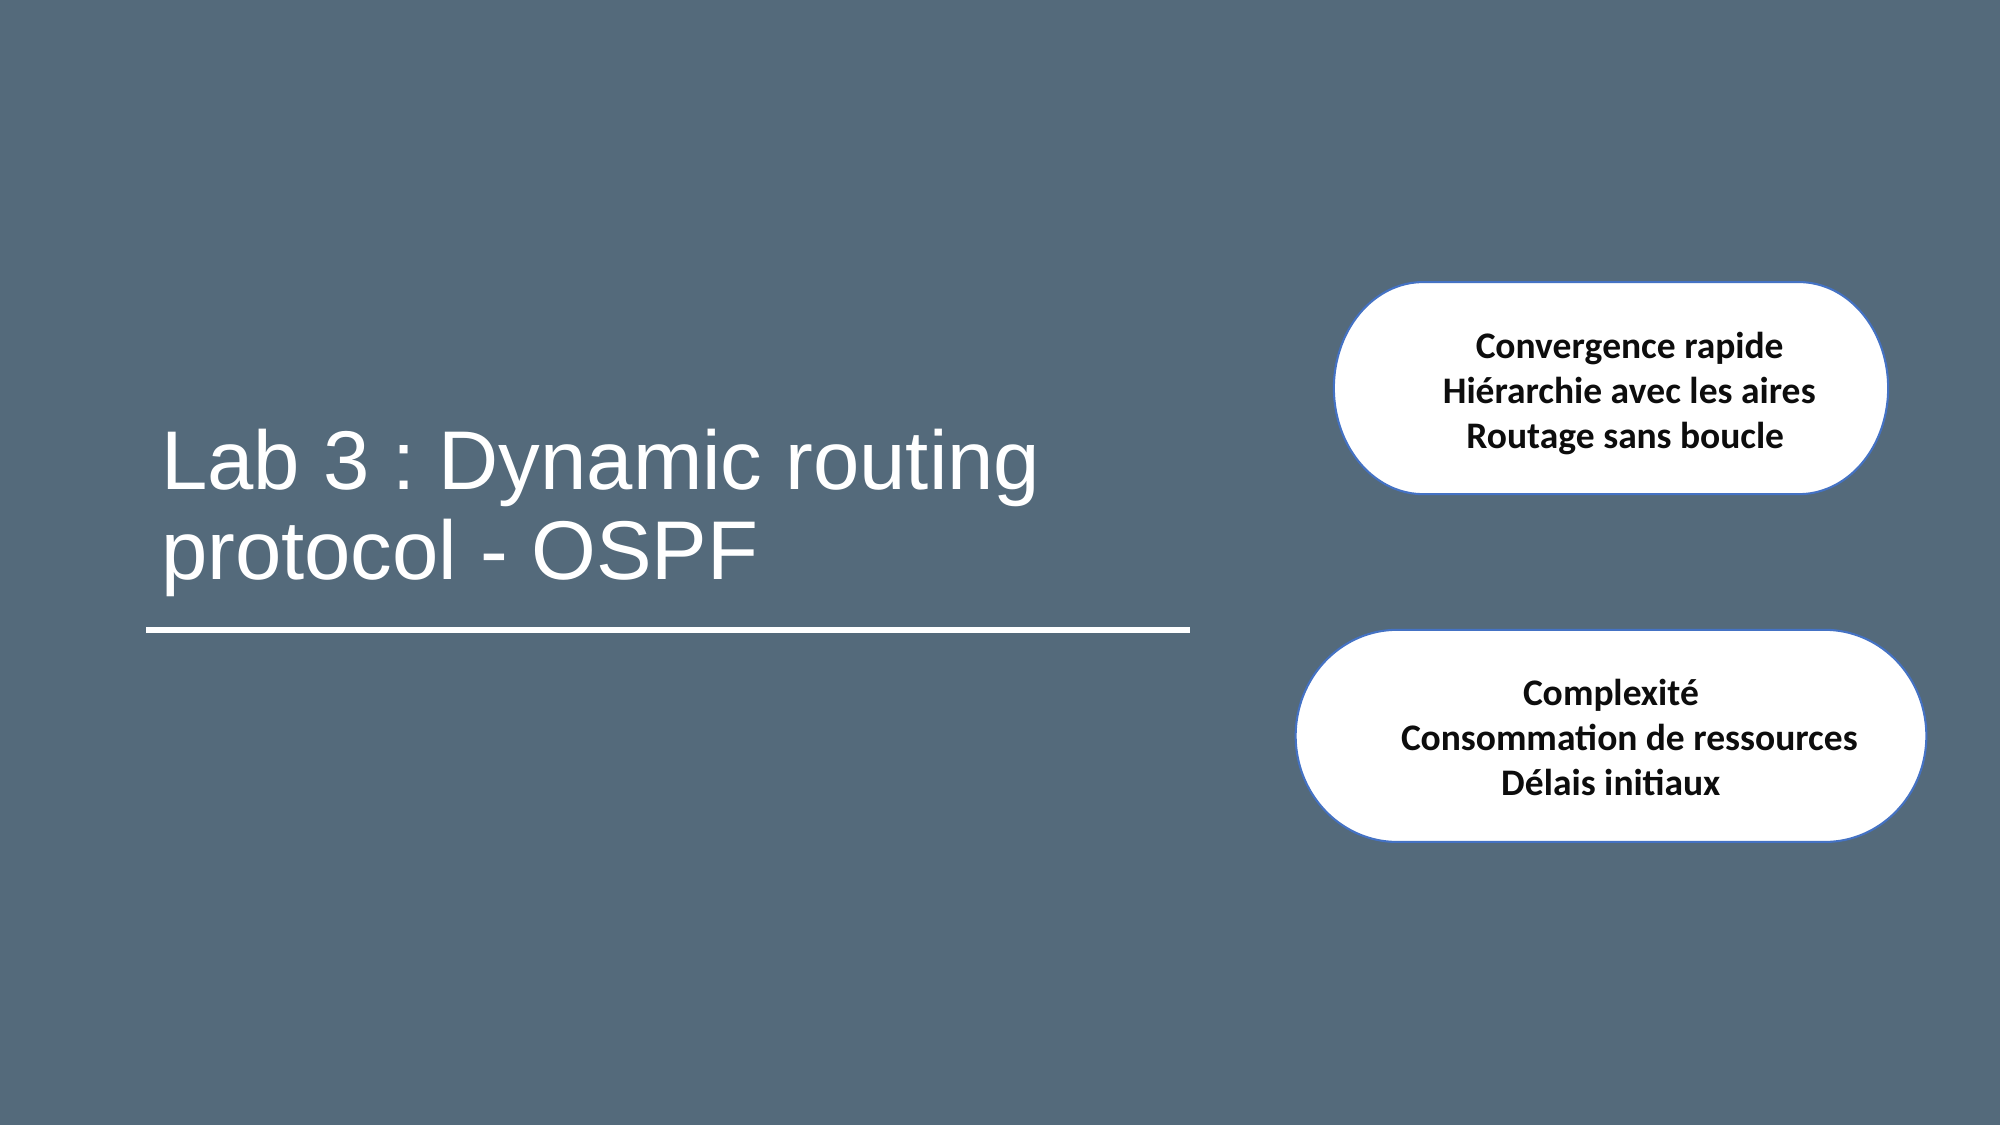

Convergence rapide
 Hiérarchie avec les aires
 Routage sans boucle
# Lab 3 : Dynamic routing protocol - OSPF
Complexité
 Consommation de ressources
Délais initiaux